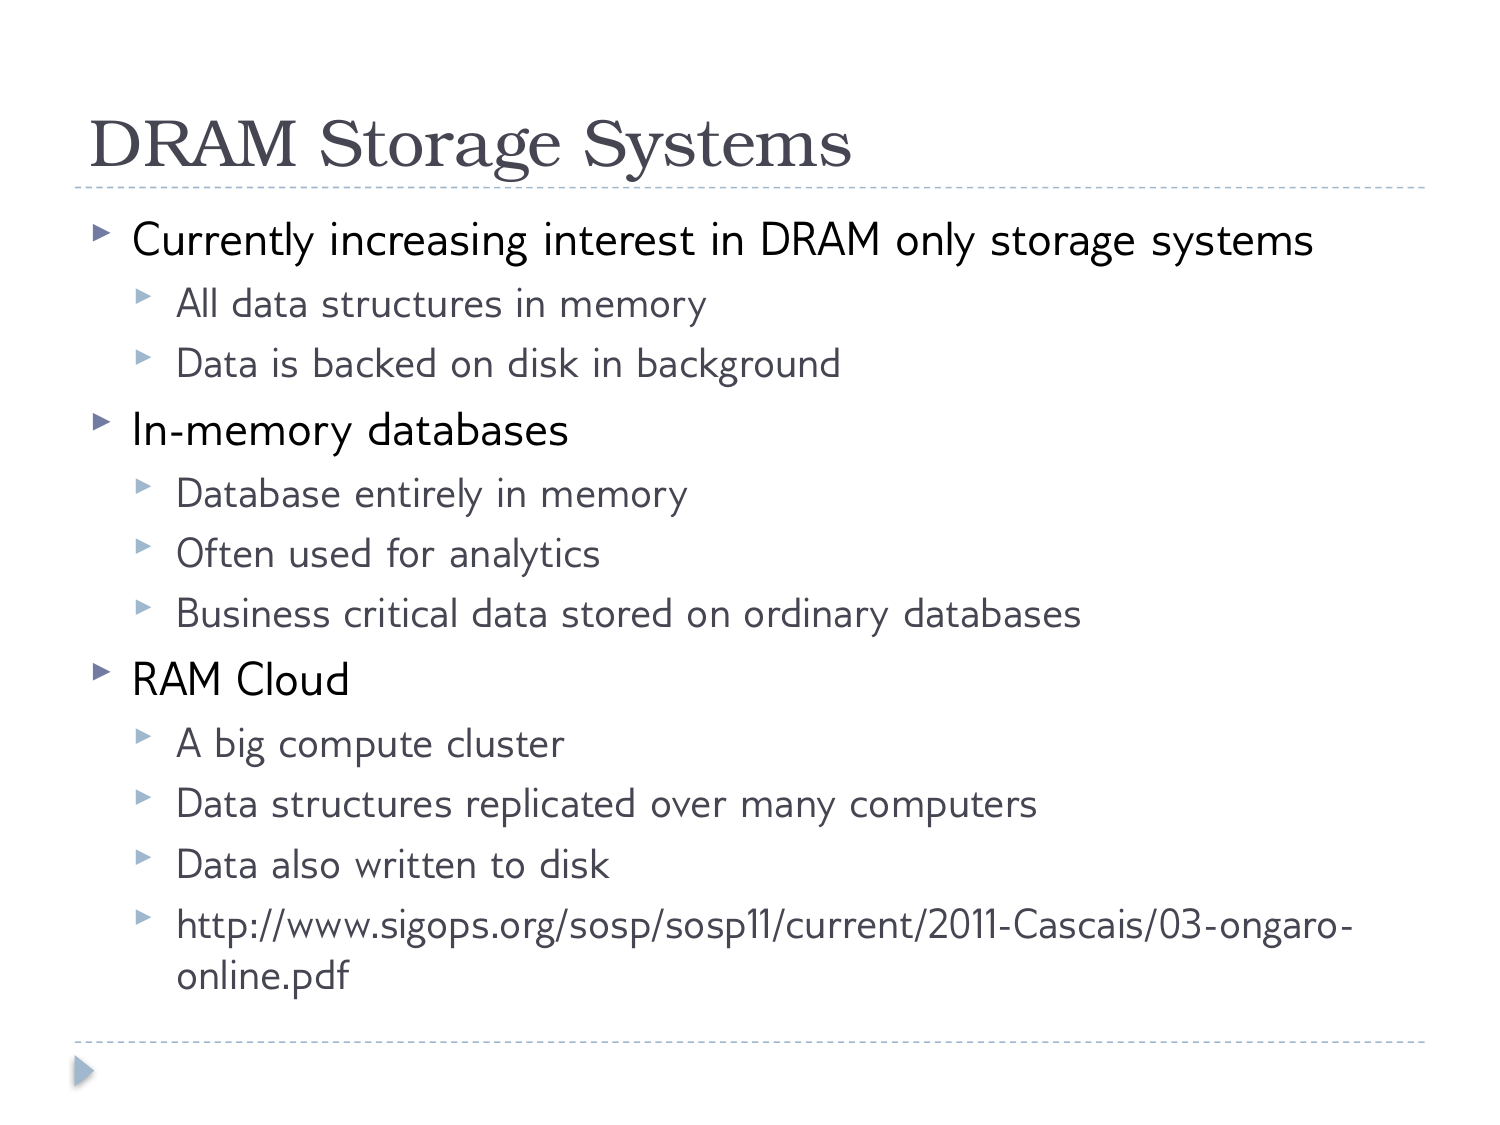

# DRAM Storage Systems
Currently increasing interest in DRAM only storage systems
All data structures in memory
Data is backed on disk in background
In-memory databases
Database entirely in memory
Often used for analytics
Business critical data stored on ordinary databases
RAM Cloud
A big compute cluster
Data structures replicated over many computers
Data also written to disk
http://www.sigops.org/sosp/sosp11/current/2011-Cascais/03-ongaro-online.pdf